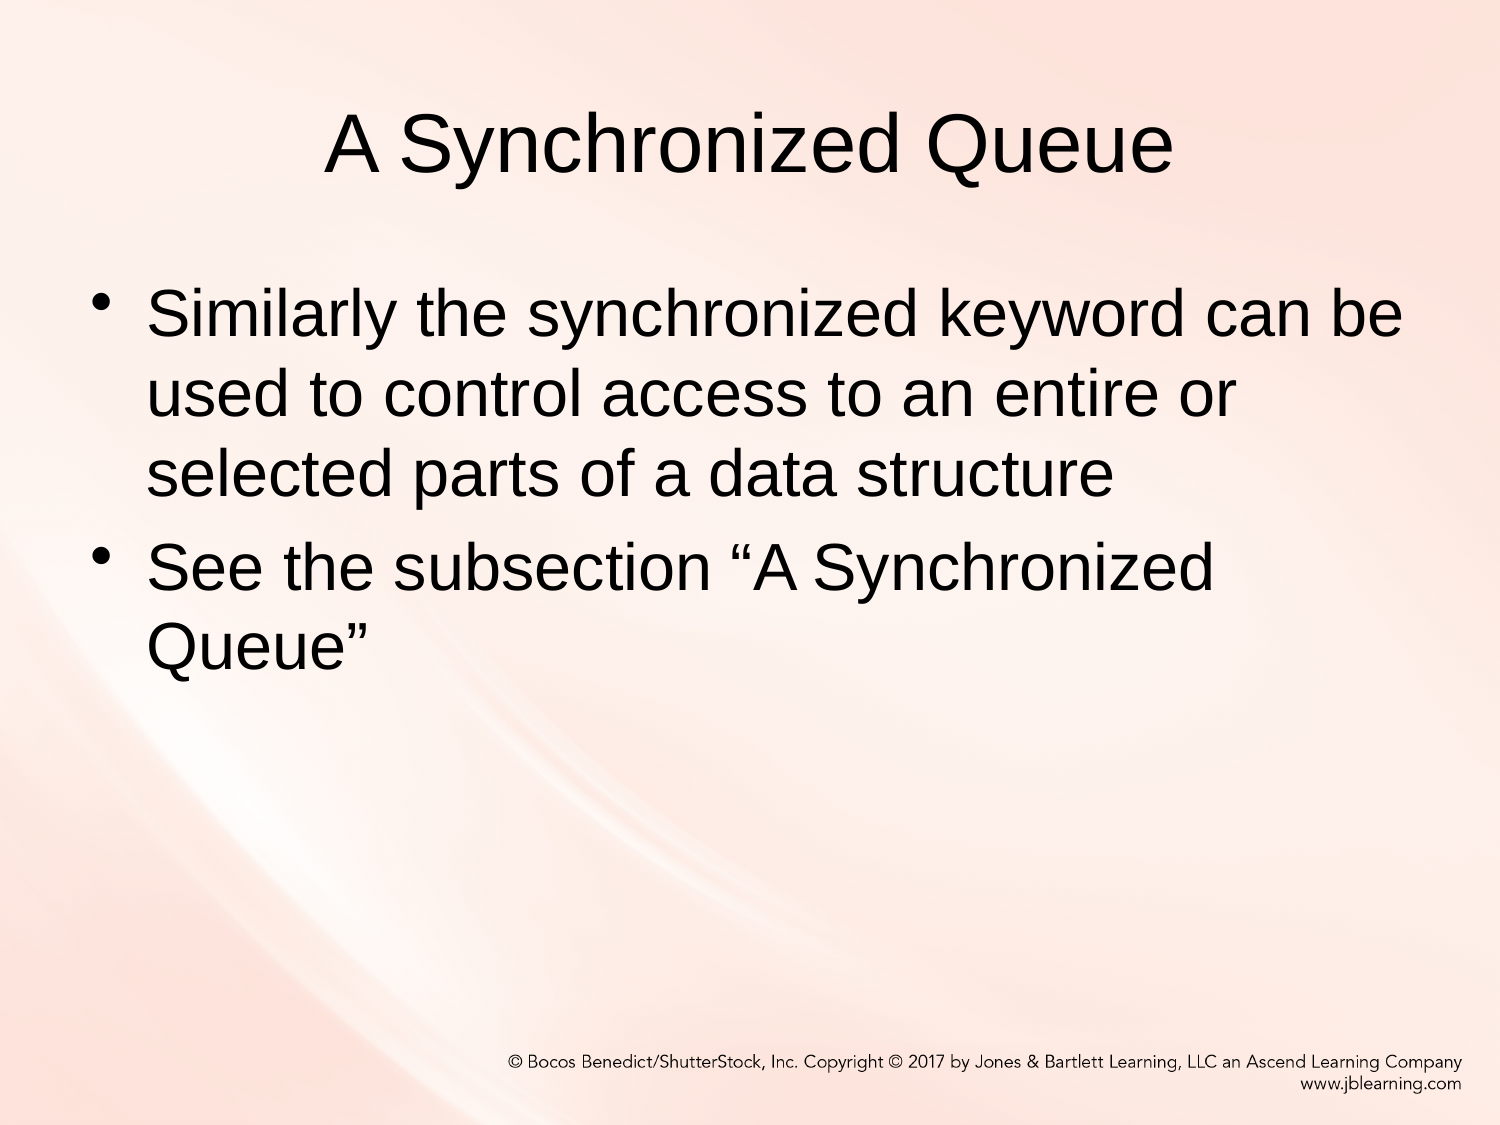

# A Synchronized Queue
Similarly the synchronized keyword can be used to control access to an entire or selected parts of a data structure
See the subsection “A Synchronized Queue”